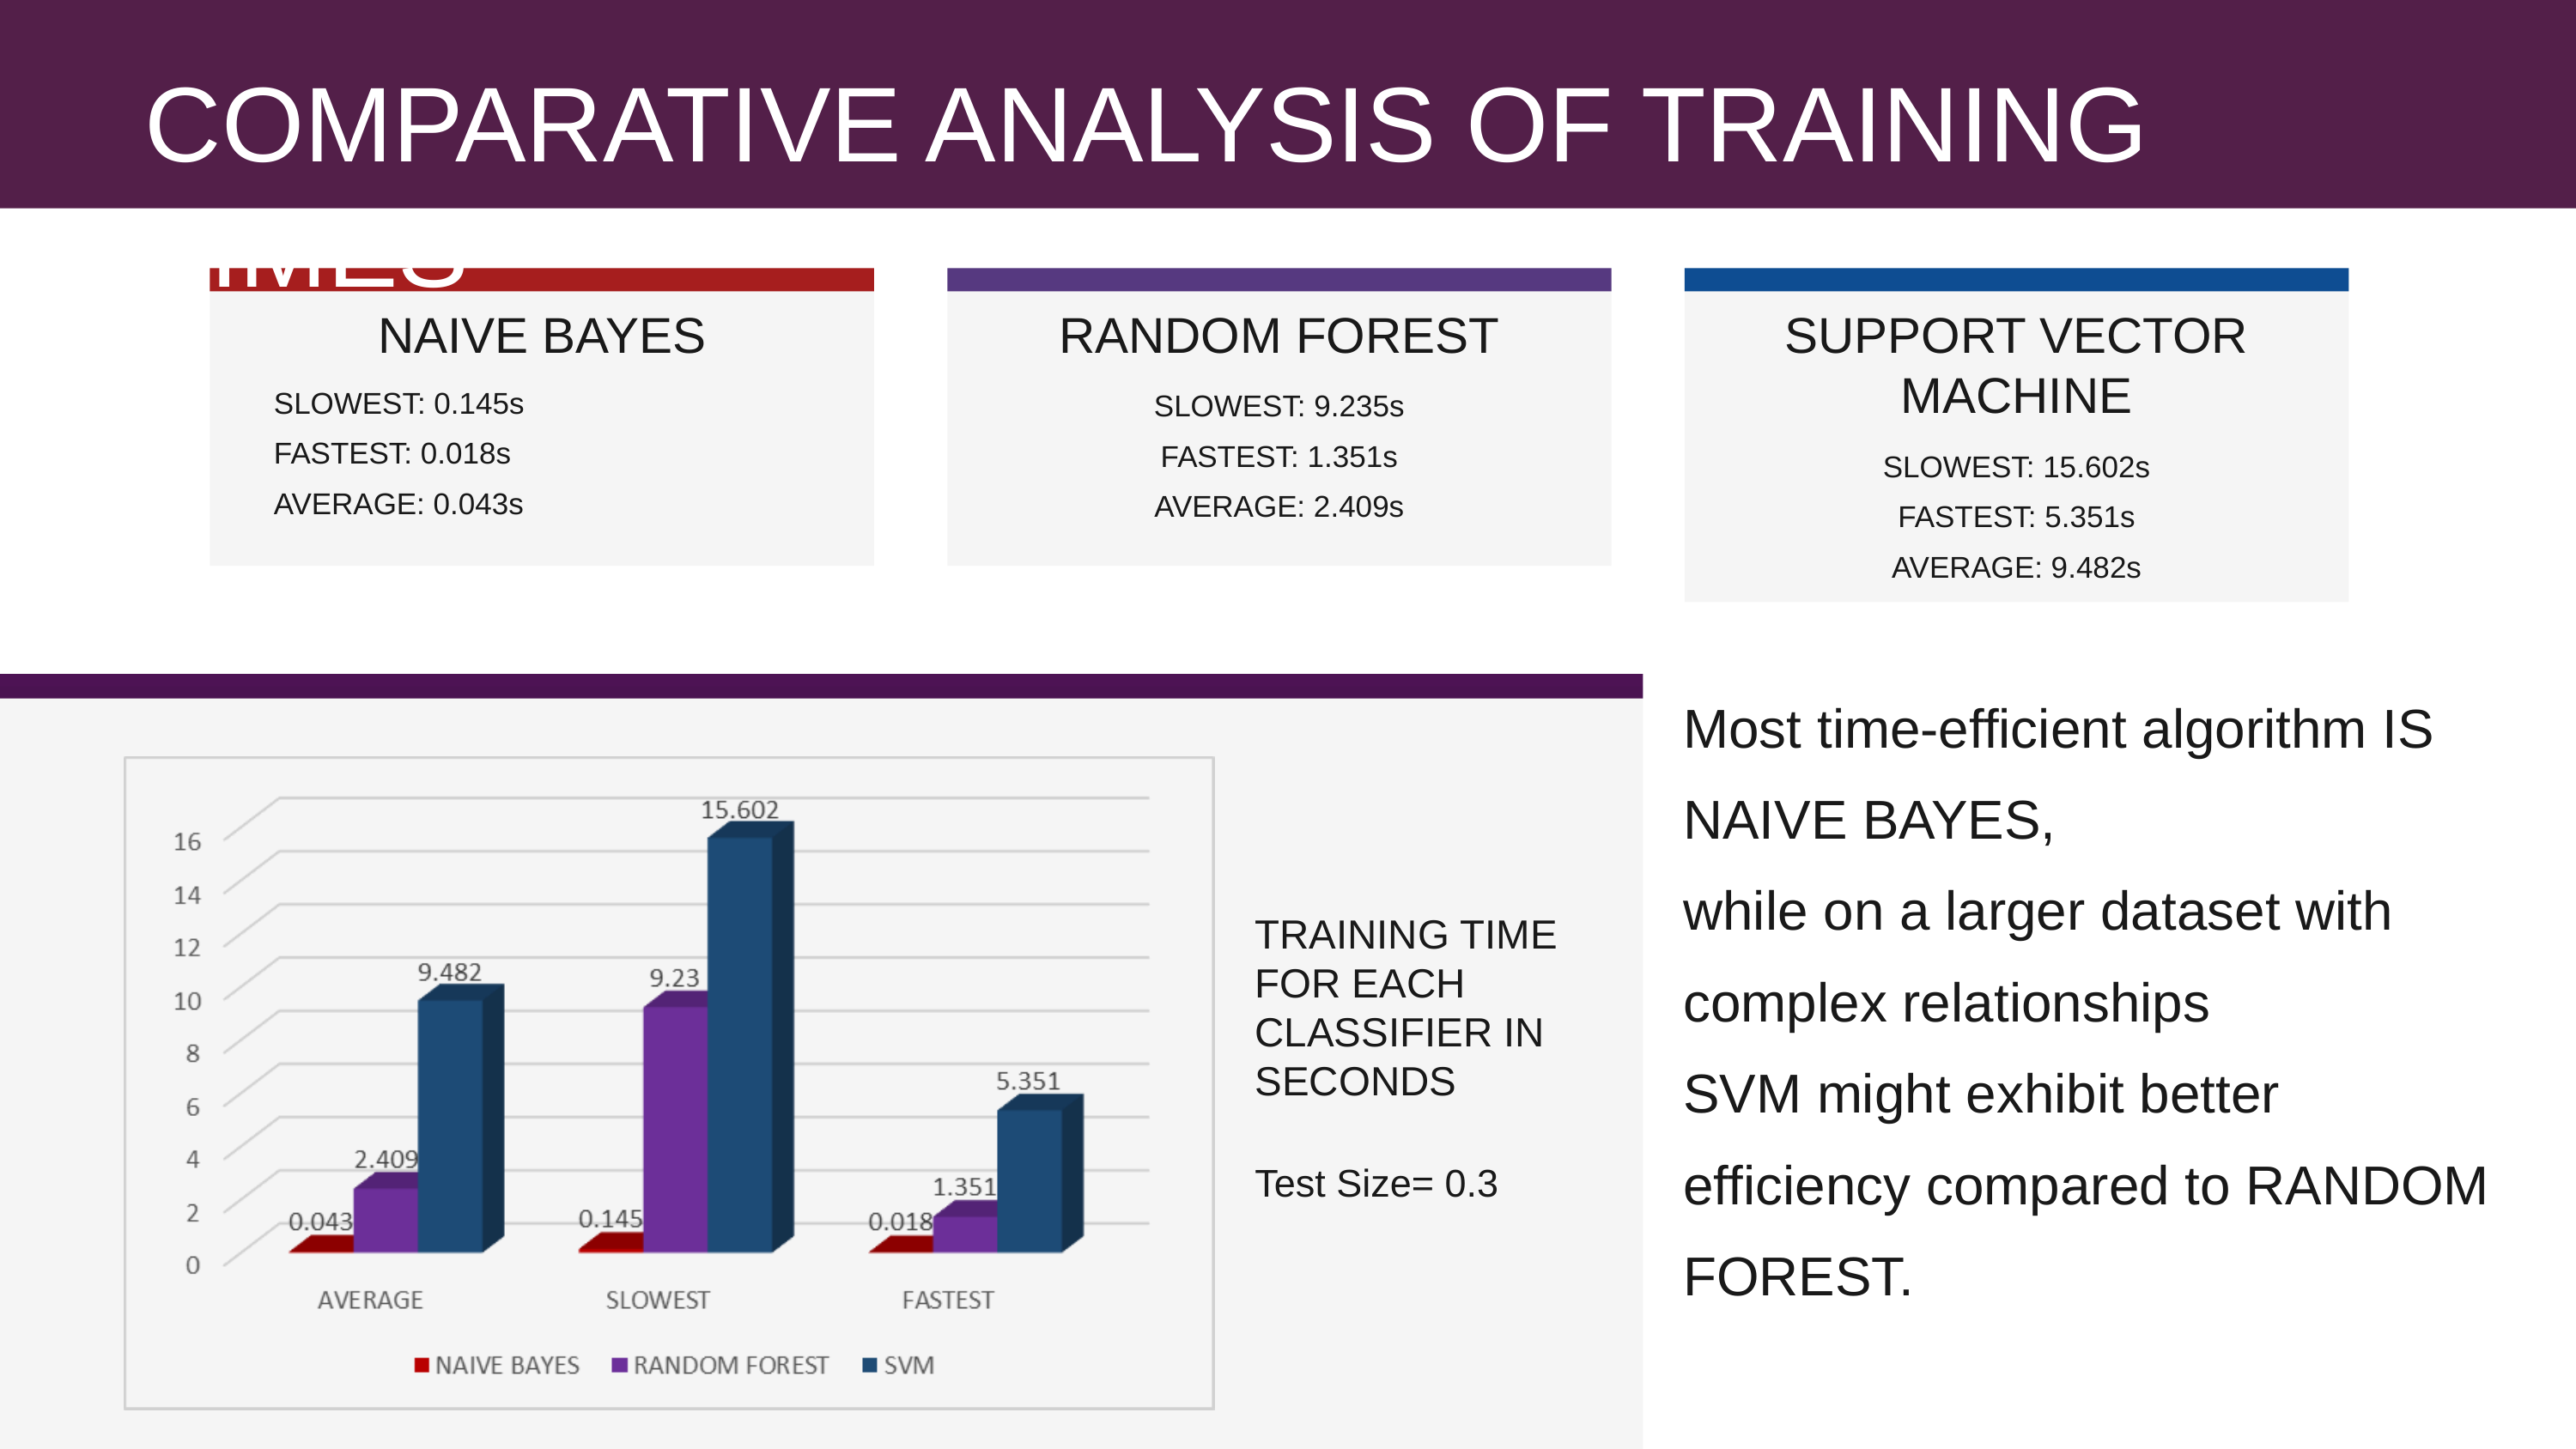

COMPARATIVE ANALYSIS OF TRAINING TIMES

NAIVE BAYES
RANDOM FOREST
SLOWEST: 9.235s
FASTEST: 1.351s
AVERAGE: 2.409s
SUPPORT VECTOR MACHINE
SLOWEST: 15.602s
FASTEST: 5.351s
AVERAGE: 9.482s
SLOWEST: 0.145s
FASTEST: 0.018s
AVERAGE: 0.043s

Most time-efficient algorithm IS NAIVE BAYES,
while on a larger dataset with complex relationships
SVM might exhibit better efficiency compared to RANDOM FOREST.

TRAINING TIME FOR EACH CLASSIFIER IN SECONDS
Test Size= 0.3